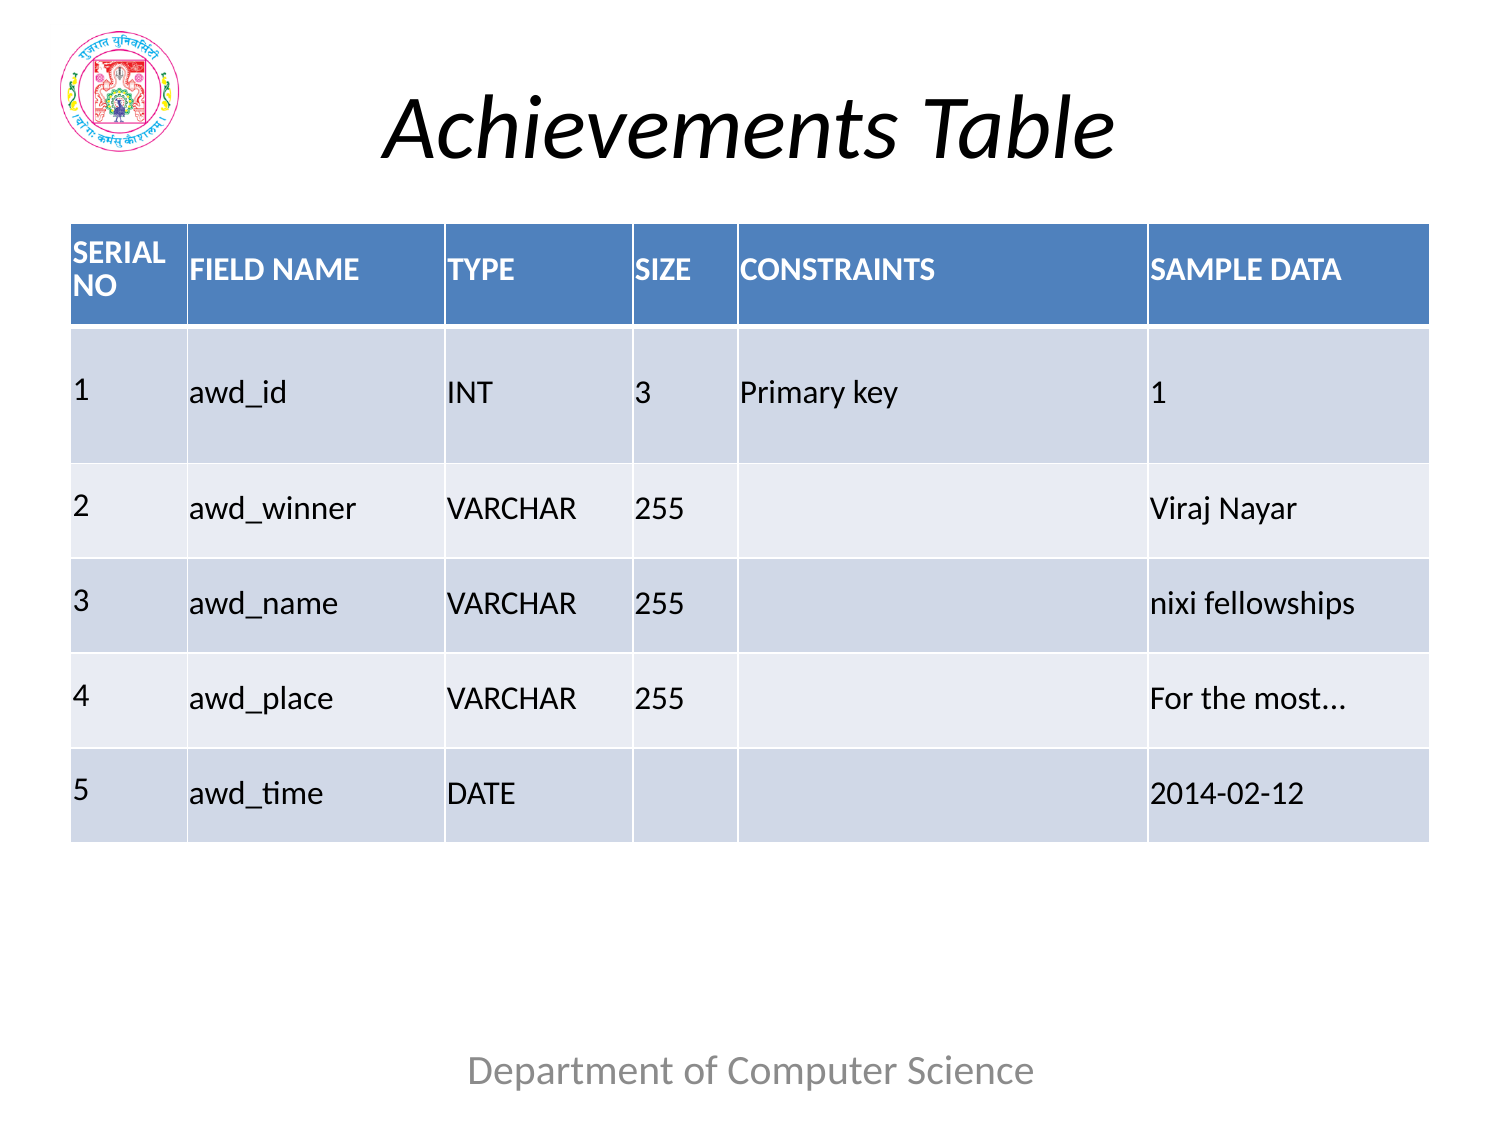

# Achievements Table
| SERIAL NO | FIELD NAME | TYPE | SIZE | CONSTRAINTS | SAMPLE DATA |
| --- | --- | --- | --- | --- | --- |
| 1 | awd\_id | INT | 3 | Primary key | 1 |
| 2 | awd\_winner | VARCHAR | 255 |  | Viraj Nayar |
| 3 | awd\_name | VARCHAR | 255 |  | nixi fellowships |
| 4 | awd\_place | VARCHAR | 255 |  | For the most... |
| 5 | awd\_time | DATE |  |  | 2014-02-12 |
Department of Computer Science
23